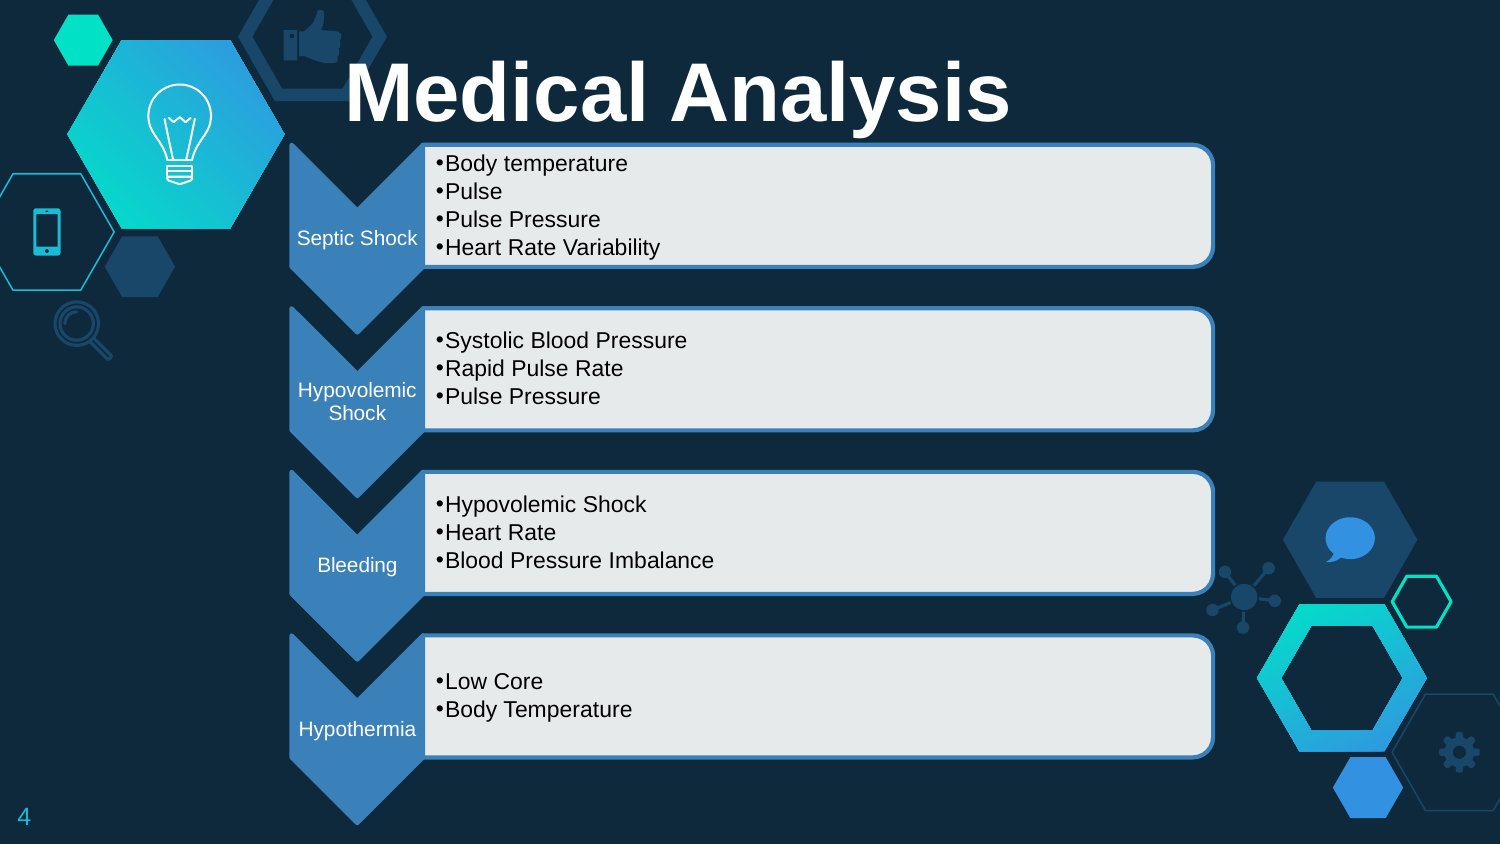

# Medical Analysis
Septic Shock
Body temperature
Pulse
Pulse Pressure
Heart Rate Variability
Hypovolemic Shock
Systolic Blood Pressure
Rapid Pulse Rate
Pulse Pressure
Bleeding
Hypovolemic Shock
Heart Rate
Blood Pressure Imbalance
Hypothermia
Low Core
Body Temperature
4